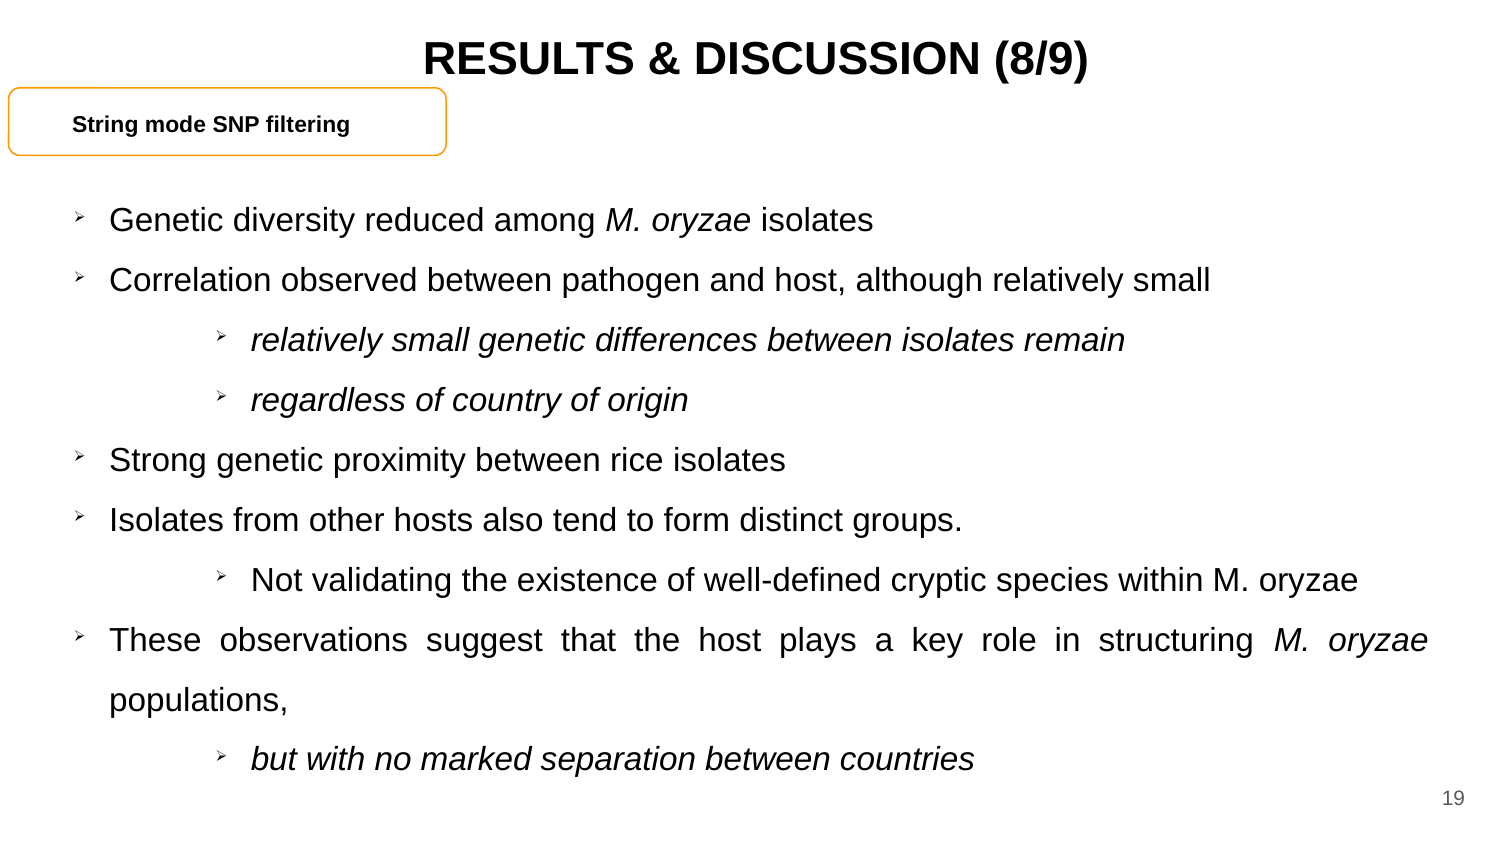

RESULTS & DISCUSSION (8/9)
       String mode SNP filtering
Genetic diversity reduced among M. oryzae isolates
Correlation observed between pathogen and host, although relatively small
relatively small genetic differences between isolates remain
regardless of country of origin
Strong genetic proximity between rice isolates
Isolates from other hosts also tend to form distinct groups.
Not validating the existence of well-defined cryptic species within M. oryzae
These observations suggest that the host plays a key role in structuring M. oryzae populations,
but with no marked separation between countries
19